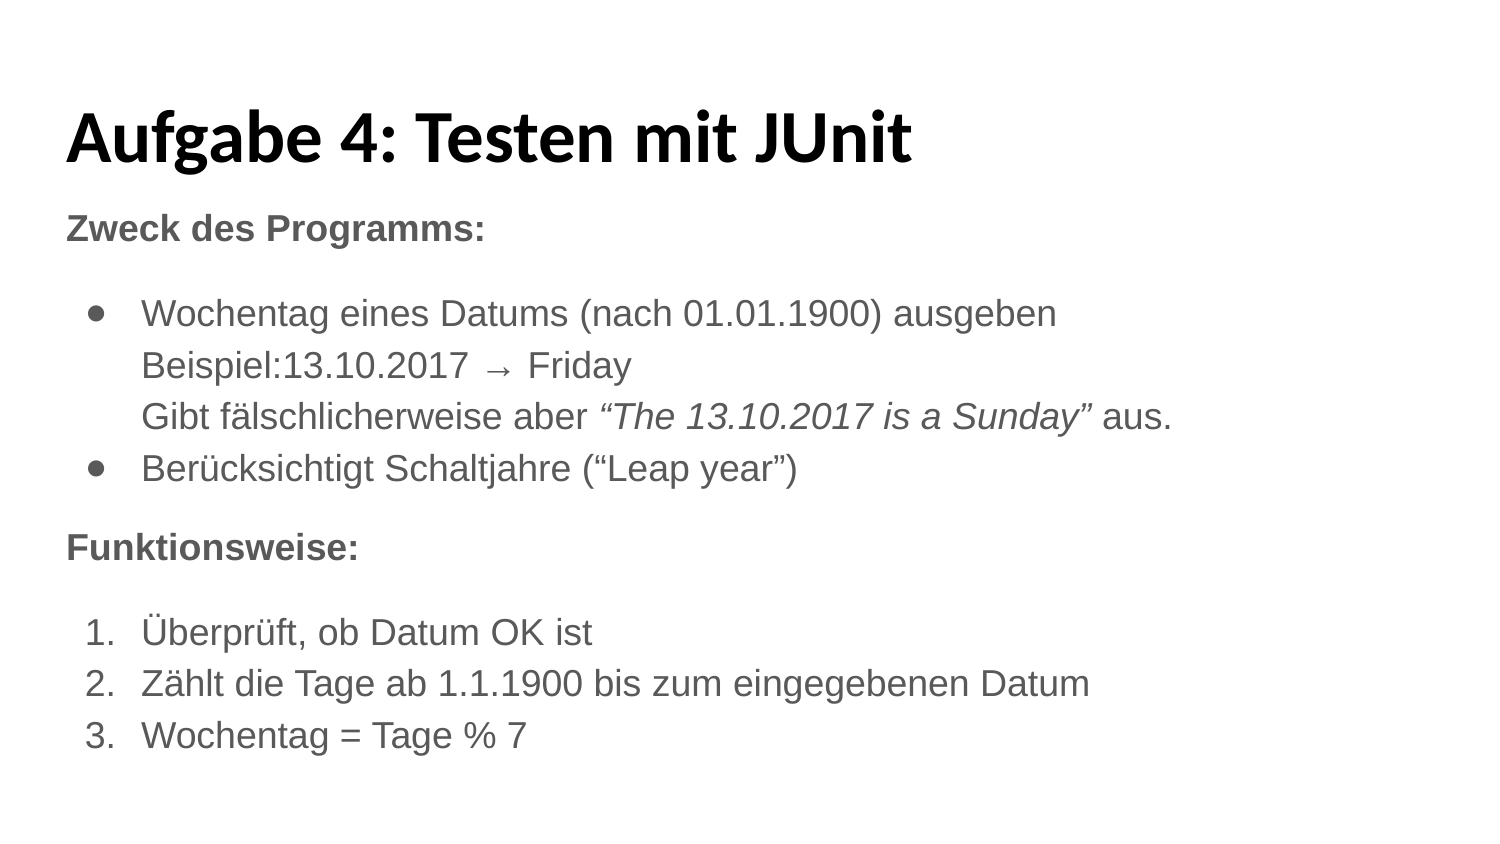

# Aufgabe 4: Testen mit JUnit
Zweck des Programms:
Wochentag eines Datums (nach 01.01.1900) ausgeben
Beispiel:13.10.2017 → Friday
Gibt fälschlicherweise aber “The 13.10.2017 is a Sunday” aus.
Berücksichtigt Schaltjahre (“Leap year”)
Funktionsweise:
Überprüft, ob Datum OK ist
Zählt die Tage ab 1.1.1900 bis zum eingegebenen Datum
Wochentag = Tage % 7